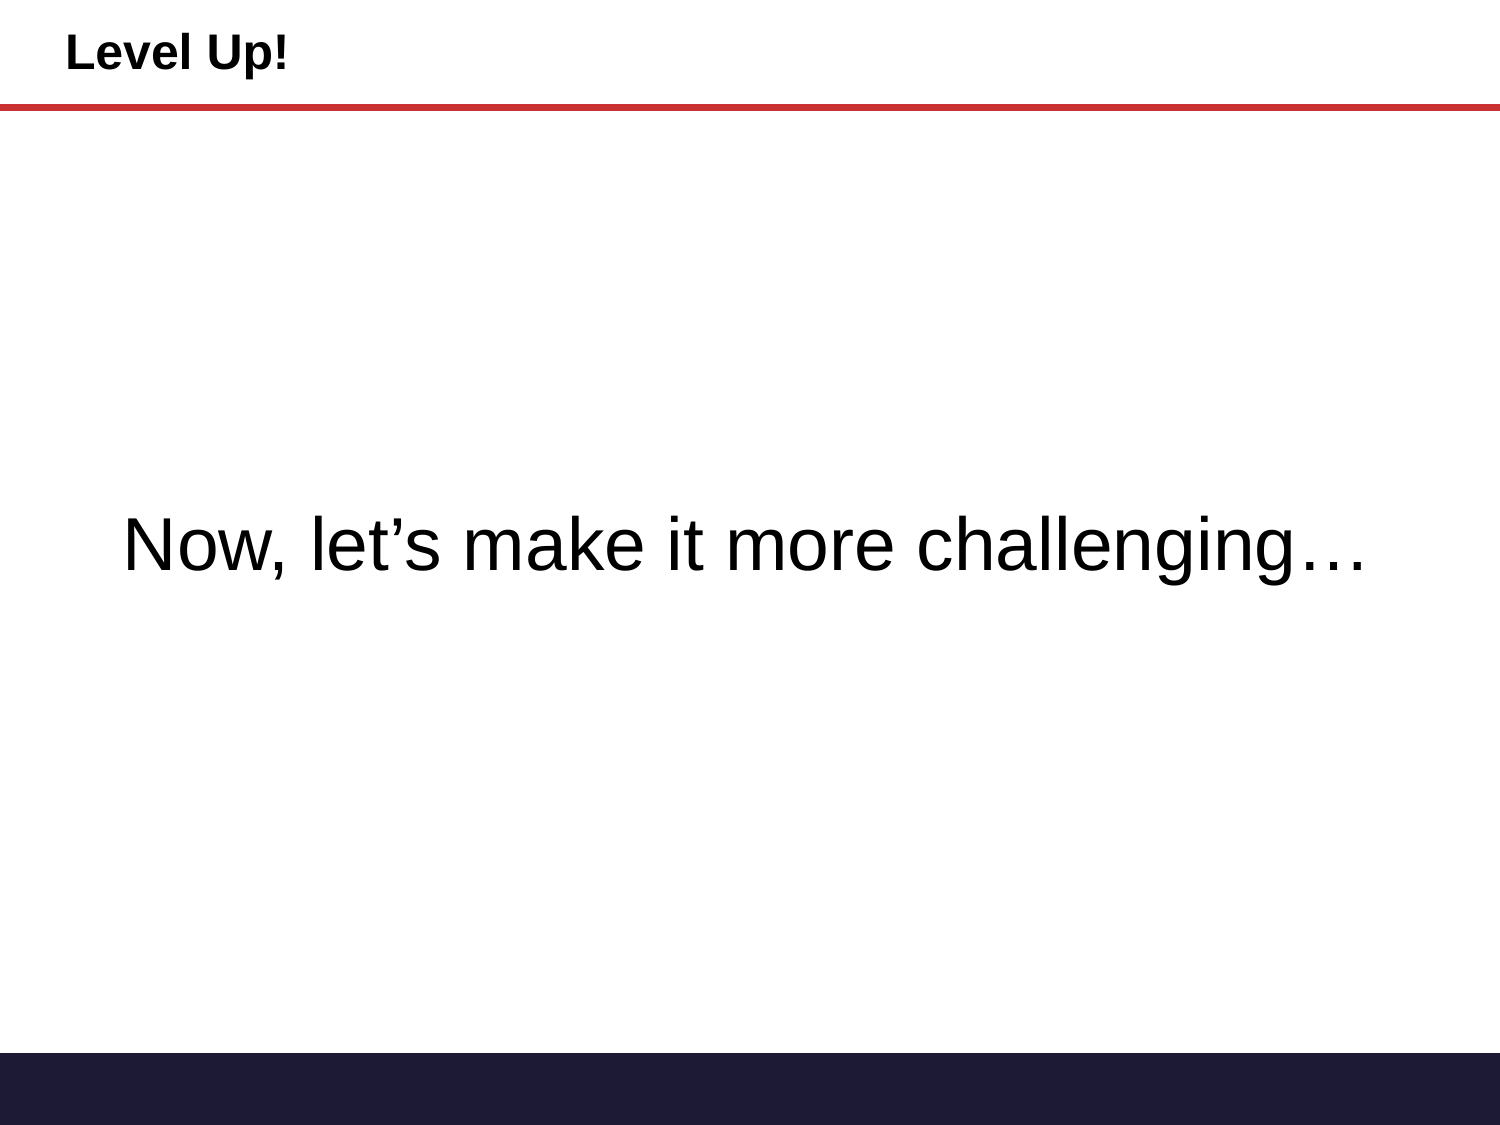

# Level Up!
Now, let’s make it more challenging…